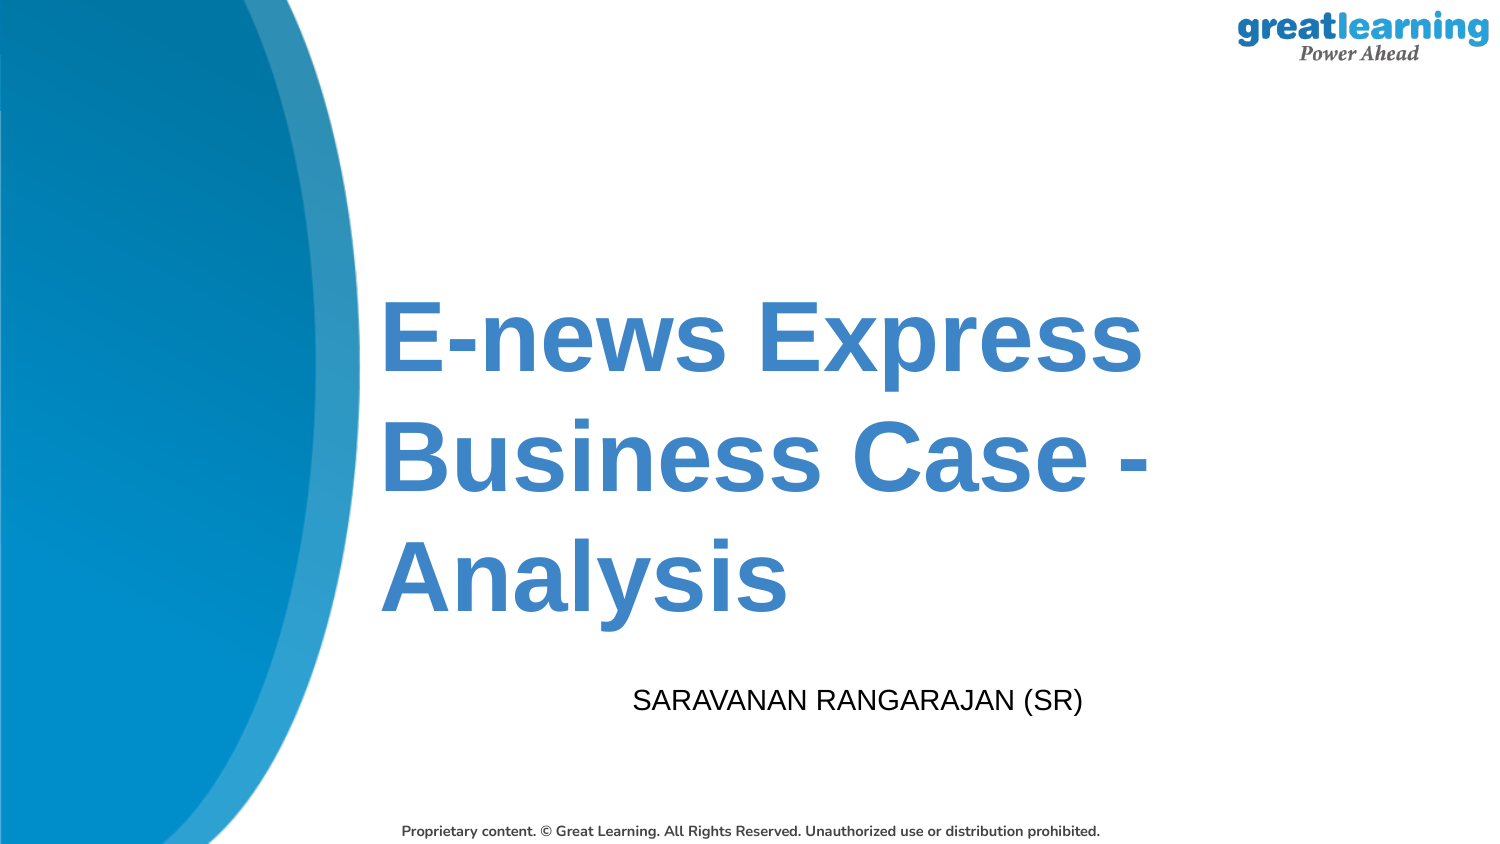

# E-news Express Business Case - Analysis
SARAVANAN RANGARAJAN (SR)